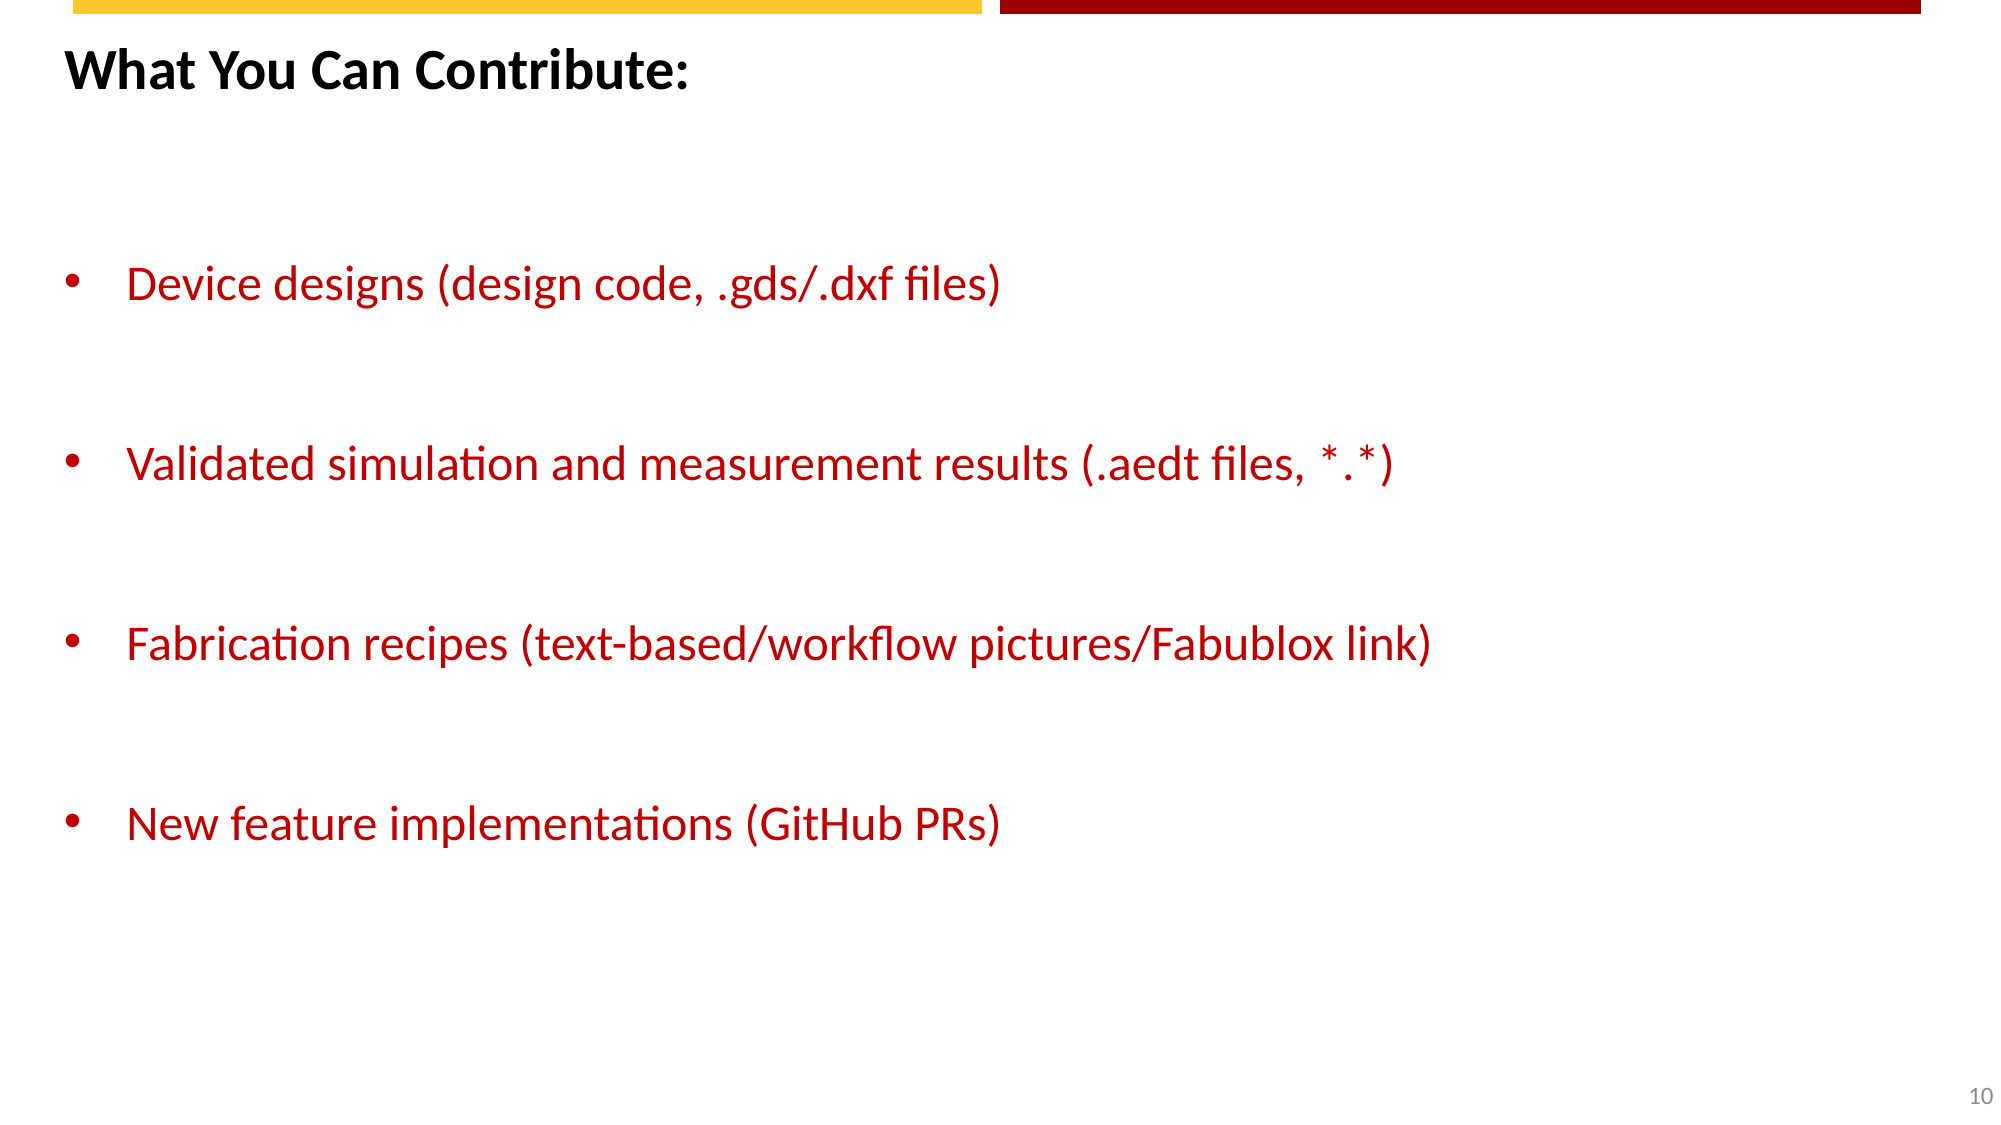

What You Can Contribute:
Device designs (design code, .gds/.dxf files)
Validated simulation and measurement results (.aedt files, *.*)
Fabrication recipes (text-based/workflow pictures/Fabublox link)
New feature implementations (GitHub PRs)
10